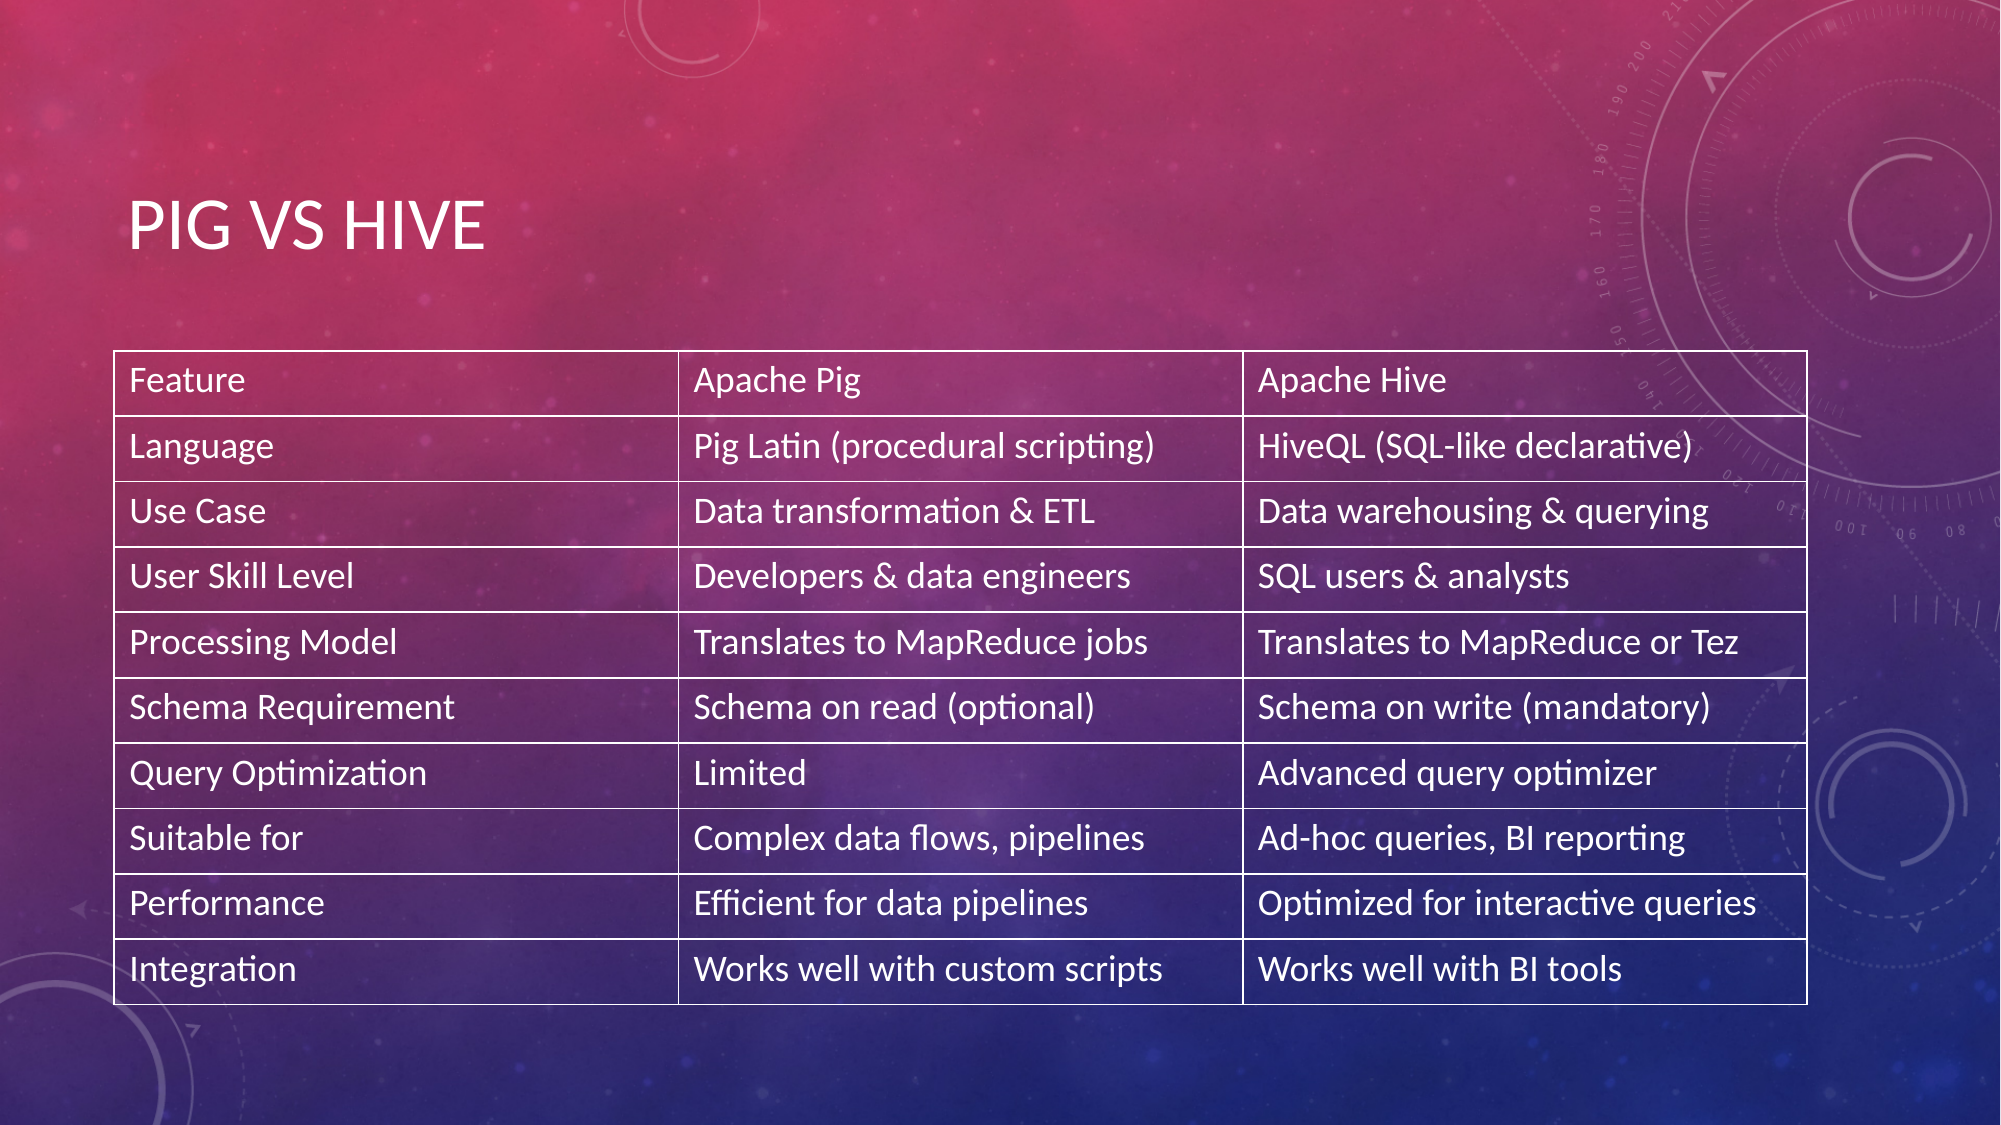

# PIG VS HIVE
| Feature | Apache Pig | Apache Hive |
| --- | --- | --- |
| Language | Pig Latin (procedural scripting) | HiveQL (SQL-like declarative) |
| Use Case | Data transformation & ETL | Data warehousing & querying |
| User Skill Level | Developers & data engineers | SQL users & analysts |
| Processing Model | Translates to MapReduce jobs | Translates to MapReduce or Tez |
| Schema Requirement | Schema on read (optional) | Schema on write (mandatory) |
| Query Optimization | Limited | Advanced query optimizer |
| Suitable for | Complex data flows, pipelines | Ad-hoc queries, BI reporting |
| Performance | Efficient for data pipelines | Optimized for interactive queries |
| Integration | Works well with custom scripts | Works well with BI tools |